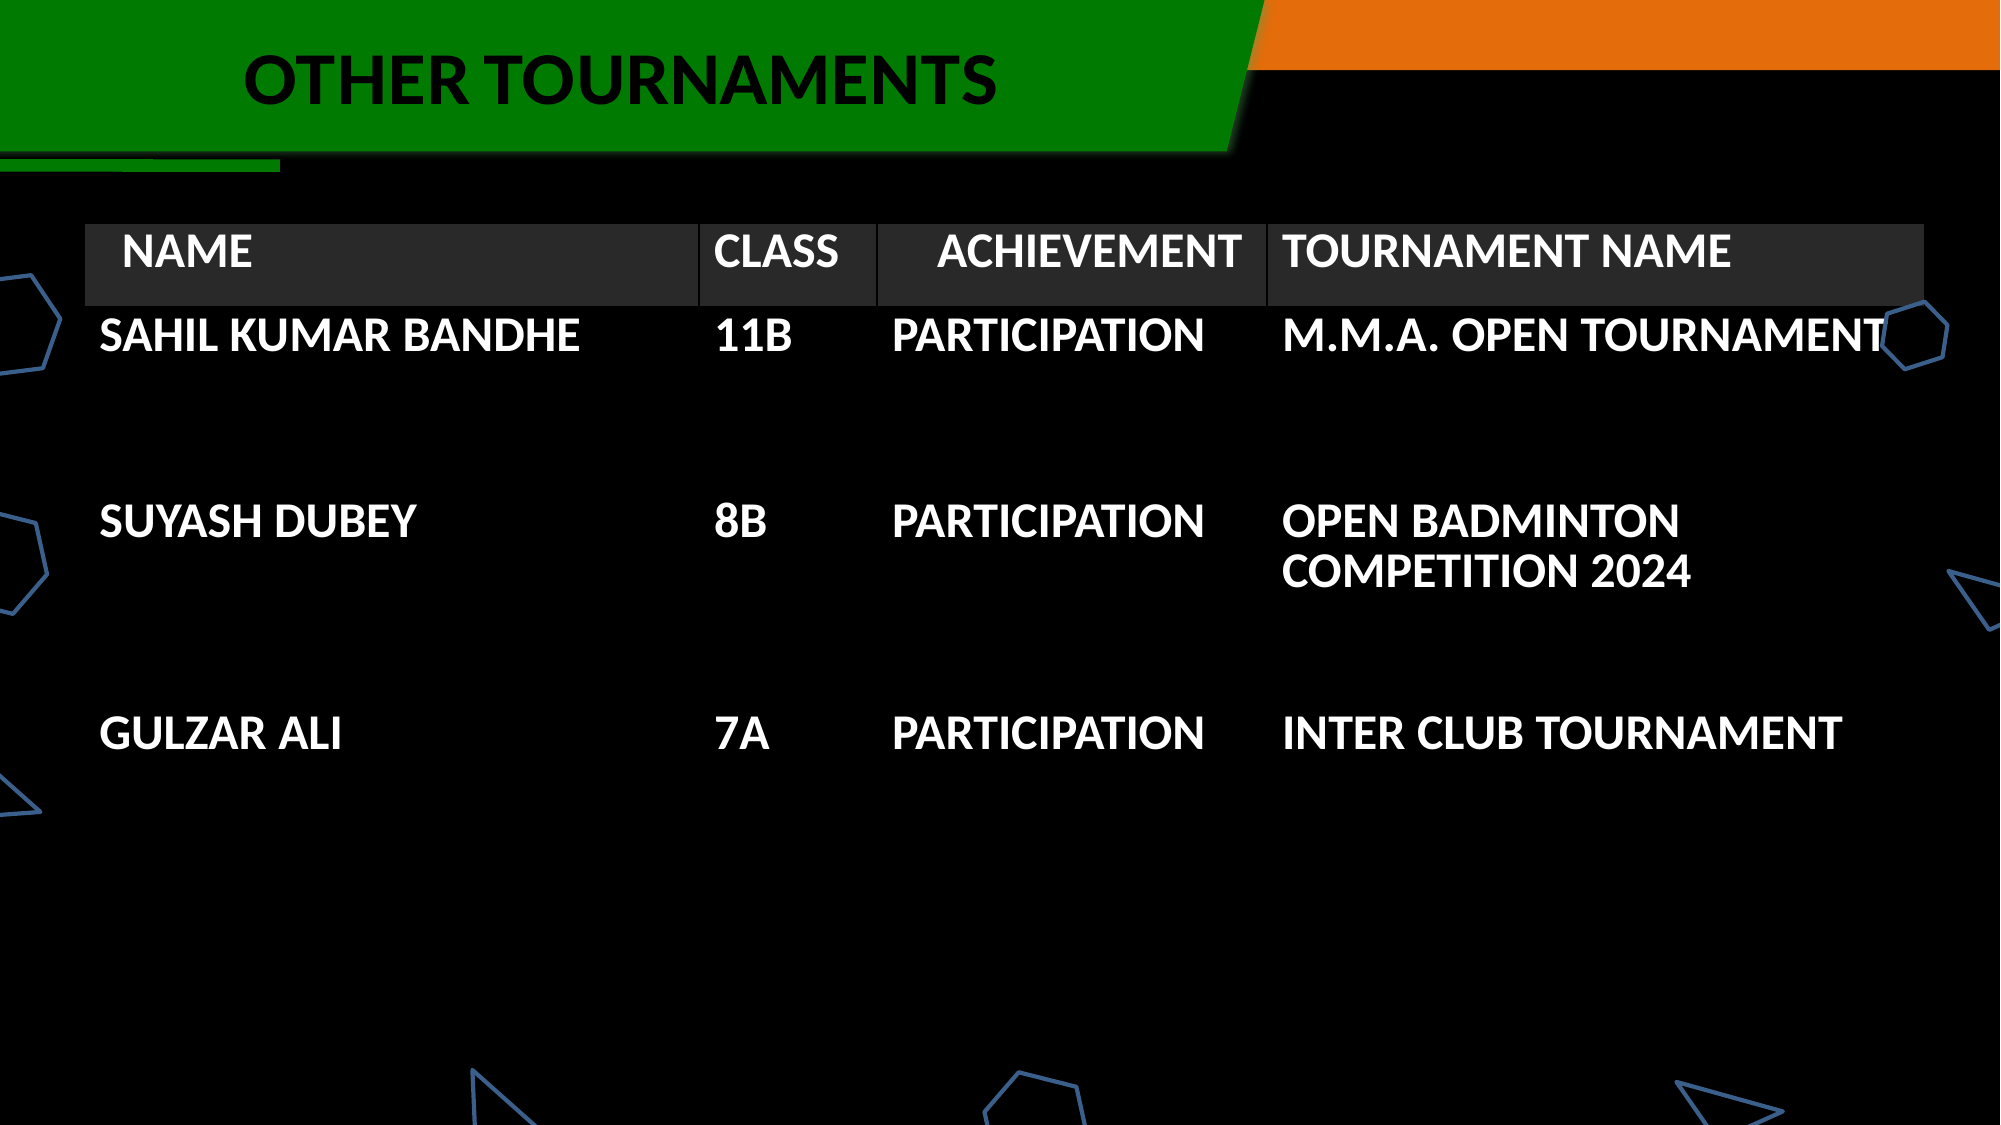

OTHER TOURNAMENTS
| NAME | CLASS | ACHIEVEMENT | TOURNAMENT NAME |
| --- | --- | --- | --- |
| SAHIL KUMAR BANDHE | 11B | PARTICIPATION | M.M.A. OPEN TOURNAMENT |
| SUYASH DUBEY | 8B | PARTICIPATION | OPEN BADMINTON COMPETITION 2024 |
| GULZAR ALI | 7A | PARTICIPATION | INTER CLUB TOURNAMENT |